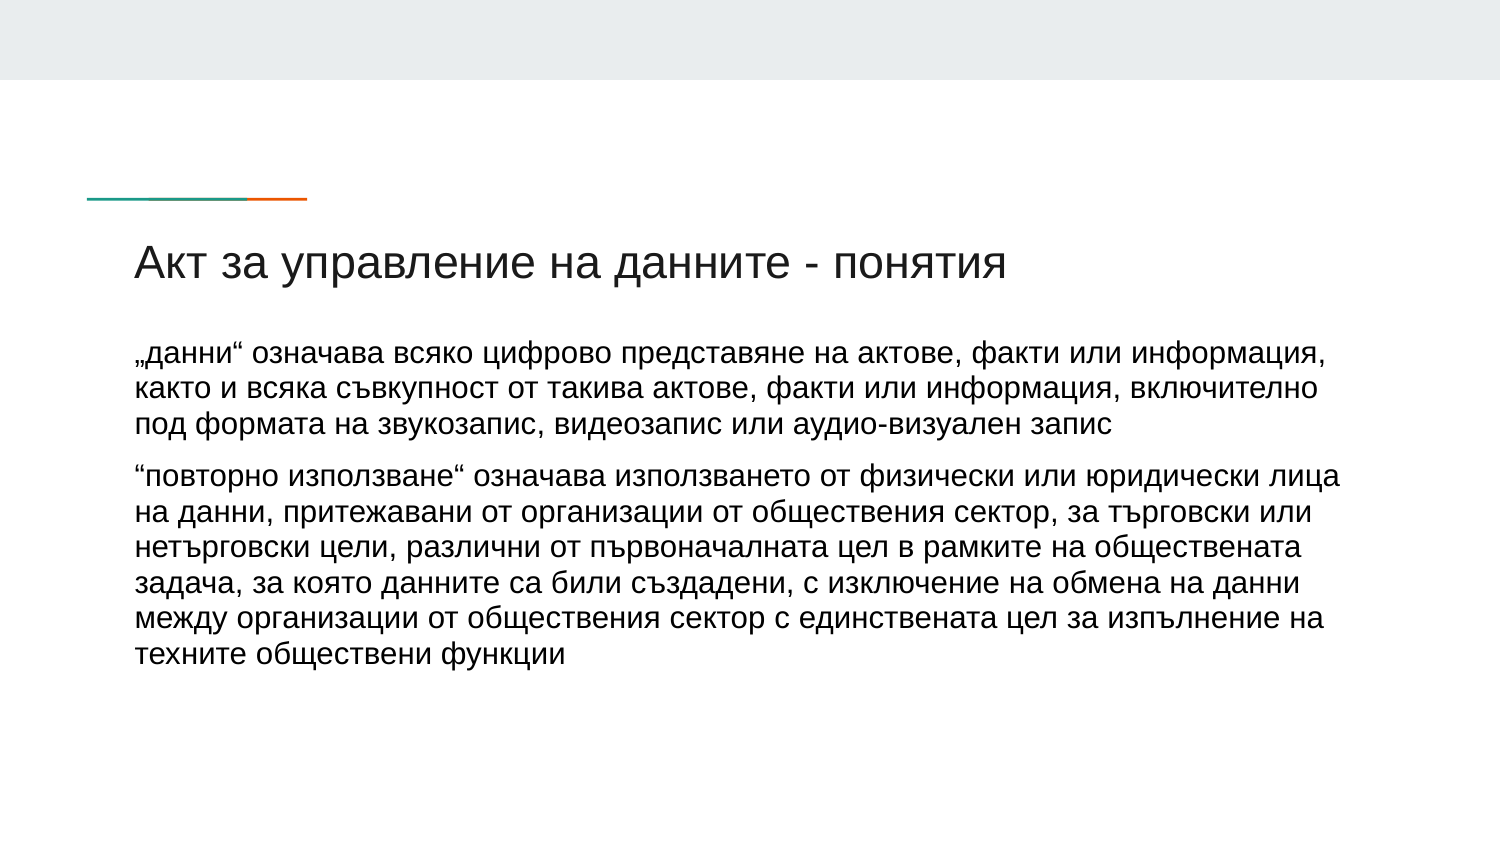

# Акт за управление на данните - понятия
„данни“ означава всяко цифрово представяне на актове, факти или информация, както и всяка съвкупност от такива актове, факти или информация, включително под формата на звукозапис, видеозапис или аудио-визуален запис
“повторно използване“ означава използването от физически или юридически лица на данни, притежавани от организации от обществения сектор, за търговски или нетърговски цели, различни от първоначалната цел в рамките на обществената задача, за която данните са били създадени, с изключение на обмена на данни между организации от обществения сектор с единствената цел за изпълнение на техните обществени функции